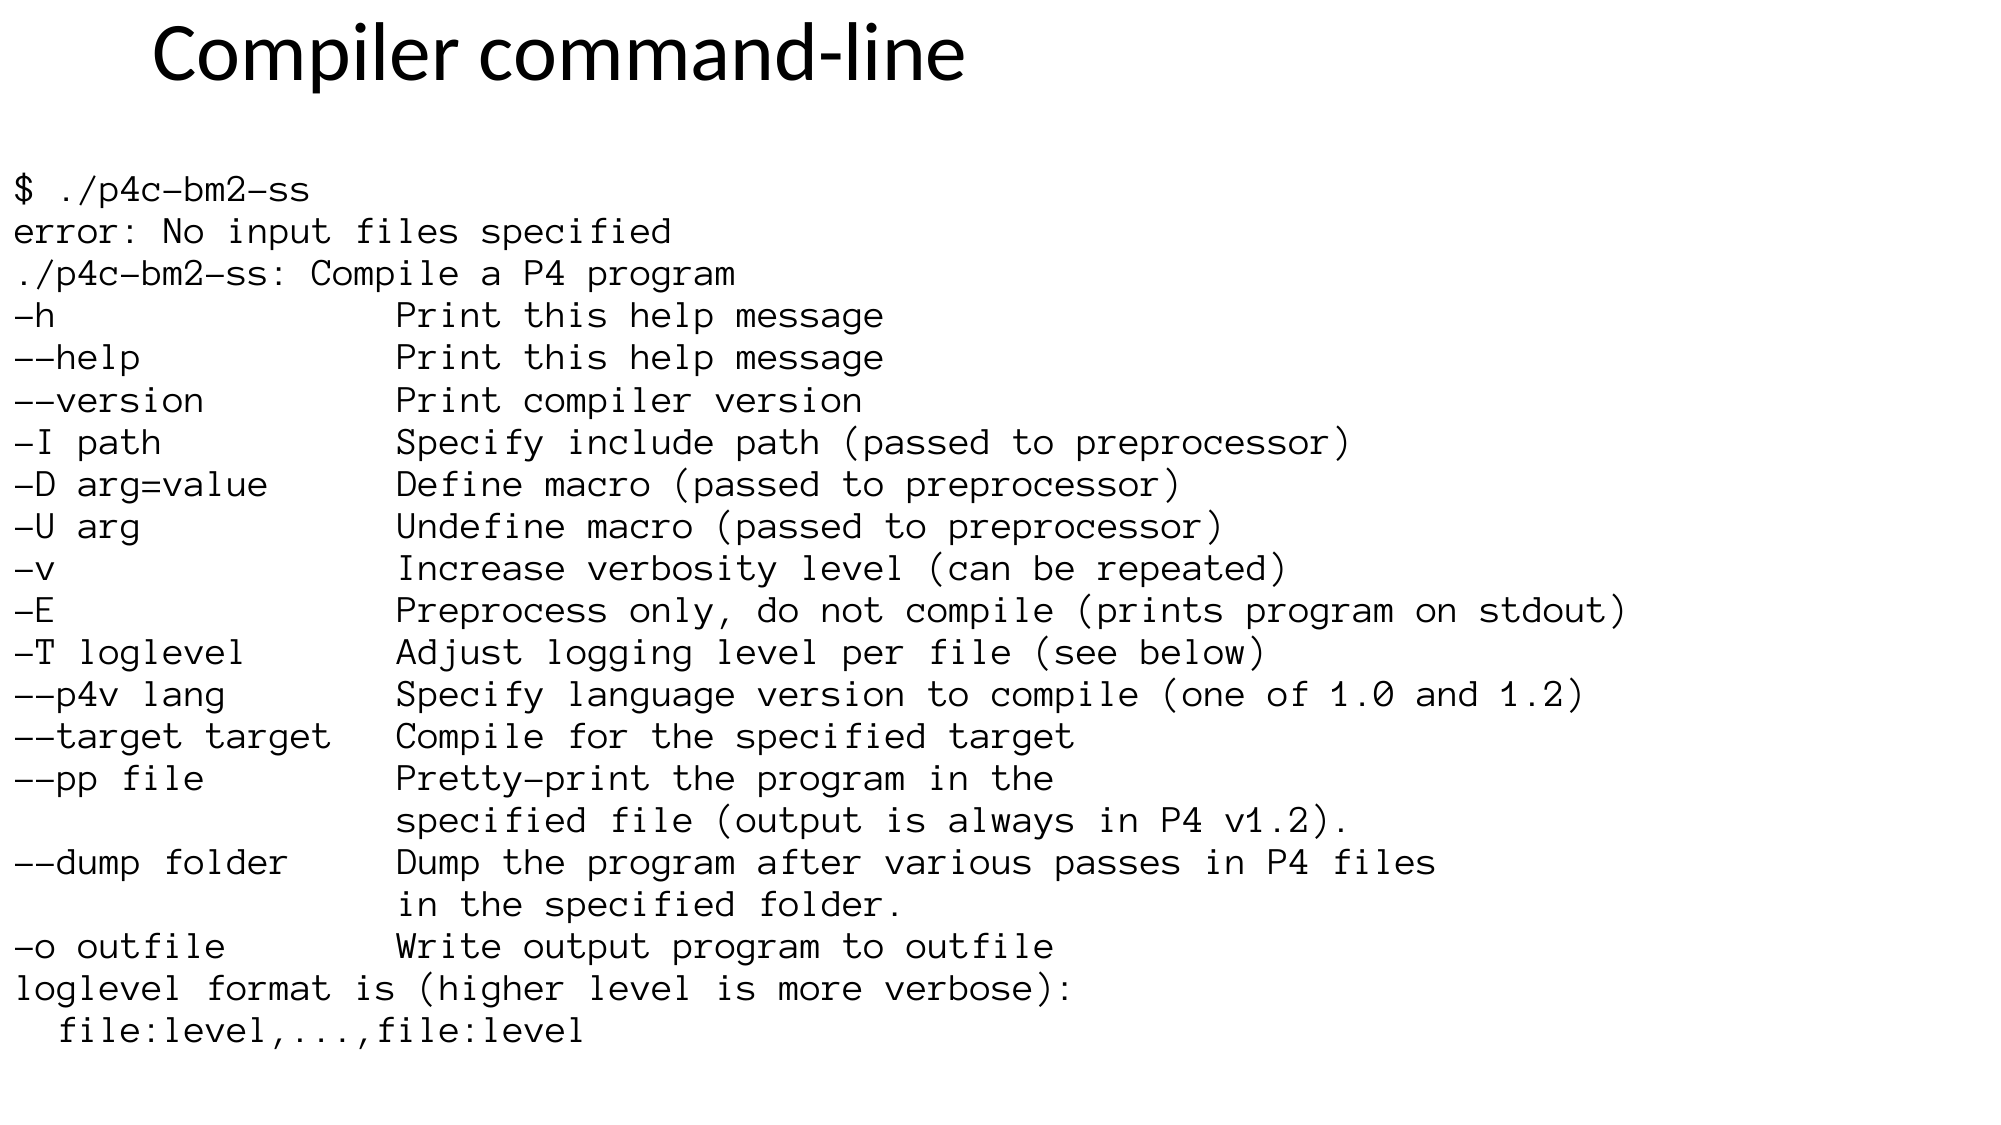

# Compiler command-line
$ ./p4c-bm2-ss
error: No input files specified
./p4c-bm2-ss: Compile a P4 program
-h                Print this help message
--help            Print this help message
--version         Print compiler version
-I path           Specify include path (passed to preprocessor)
-D arg=value      Define macro (passed to preprocessor)
-U arg            Undefine macro (passed to preprocessor)
-v                Increase verbosity level (can be repeated)
-E                Preprocess only, do not compile (prints program on stdout)
-T loglevel       Adjust logging level per file (see below)
--p4v lang        Specify language version to compile (one of 1.0 and 1.2)
--target target   Compile for the specified target
--pp file         Pretty-print the program in the
                  specified file (output is always in P4 v1.2).
--dump folder     Dump the program after various passes in P4 files
                  in the specified folder.
-o outfile        Write output program to outfile
loglevel format is (higher level is more verbose):
  file:level,...,file:level